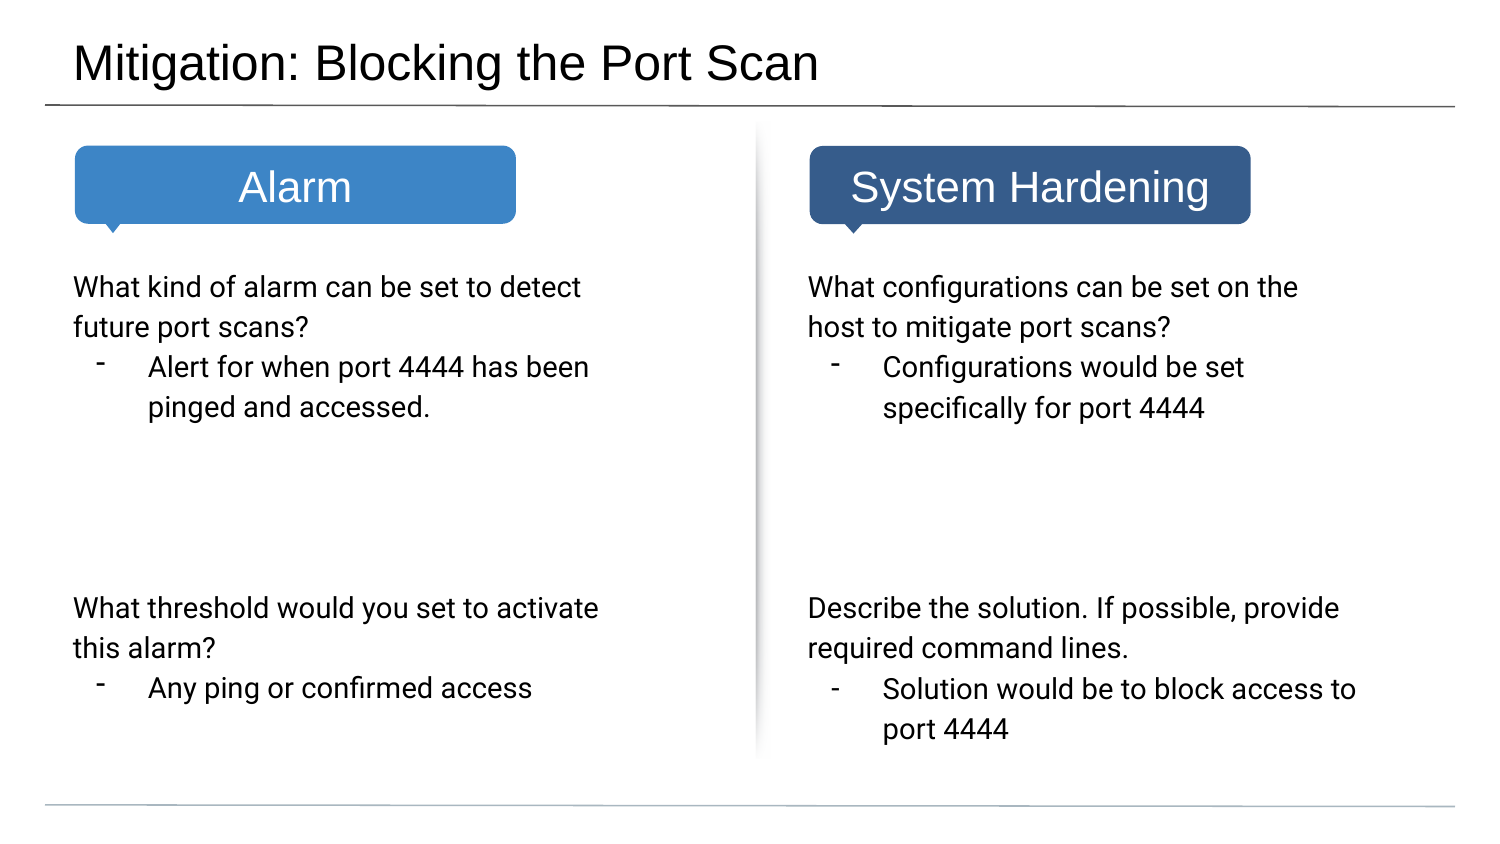

# Mitigation: Blocking the Port Scan
What kind of alarm can be set to detect future port scans?
Alert for when port 4444 has been pinged and accessed.

What threshold would you set to activate this alarm?
Any ping or confirmed access
What configurations can be set on the host to mitigate port scans?
Configurations would be set specifically for port 4444

Describe the solution. If possible, provide required command lines.
Solution would be to block access to port 4444